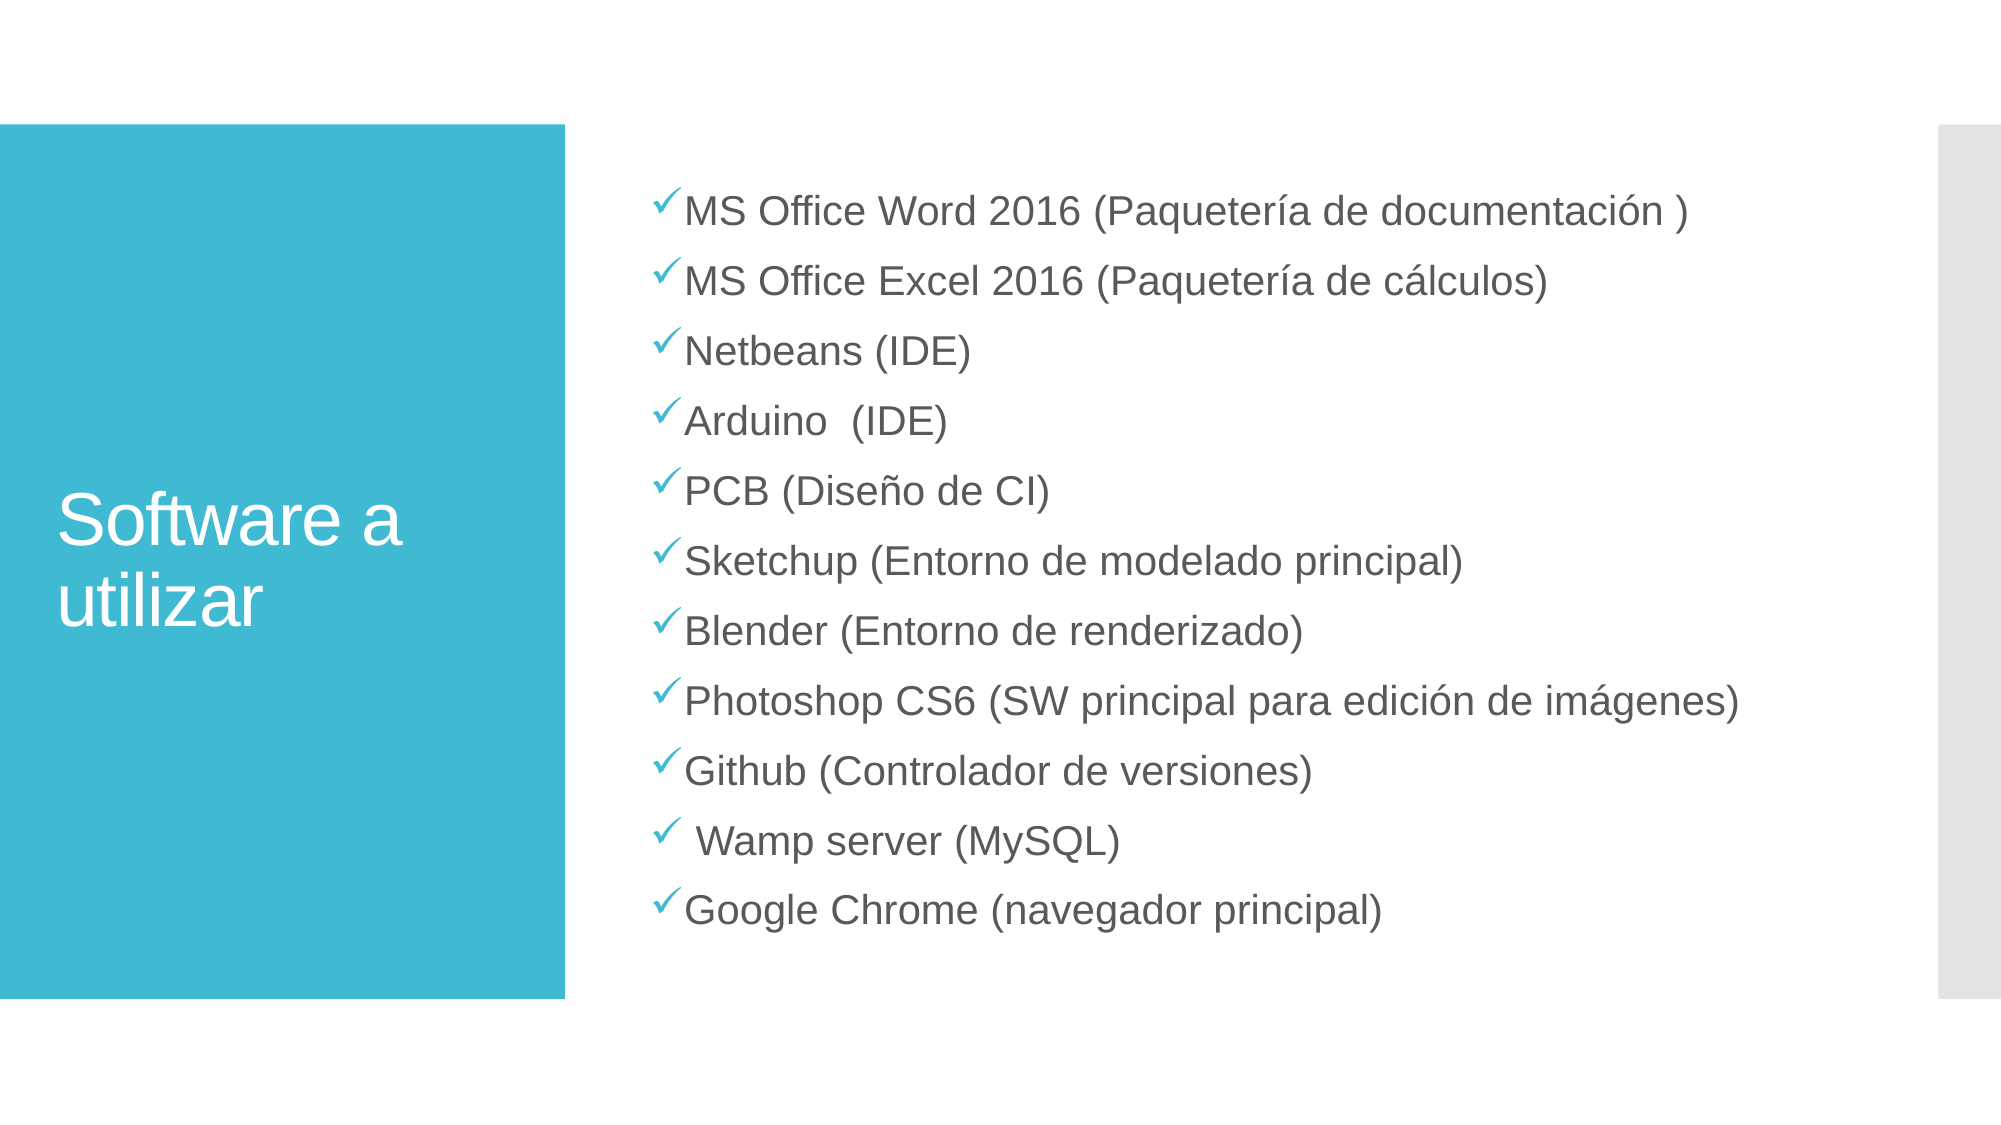

MS Office Word 2016 (Paquetería de documentación )
MS Office Excel 2016 (Paquetería de cálculos)
Netbeans (IDE)
Arduino  (IDE)
PCB (Diseño de CI)
Sketchup (Entorno de modelado principal)
Blender (Entorno de renderizado)
Photoshop CS6 (SW principal para edición de imágenes)
Github (Controlador de versiones)
 Wamp server (MySQL)
Google Chrome (navegador principal)
# Software a utilizar